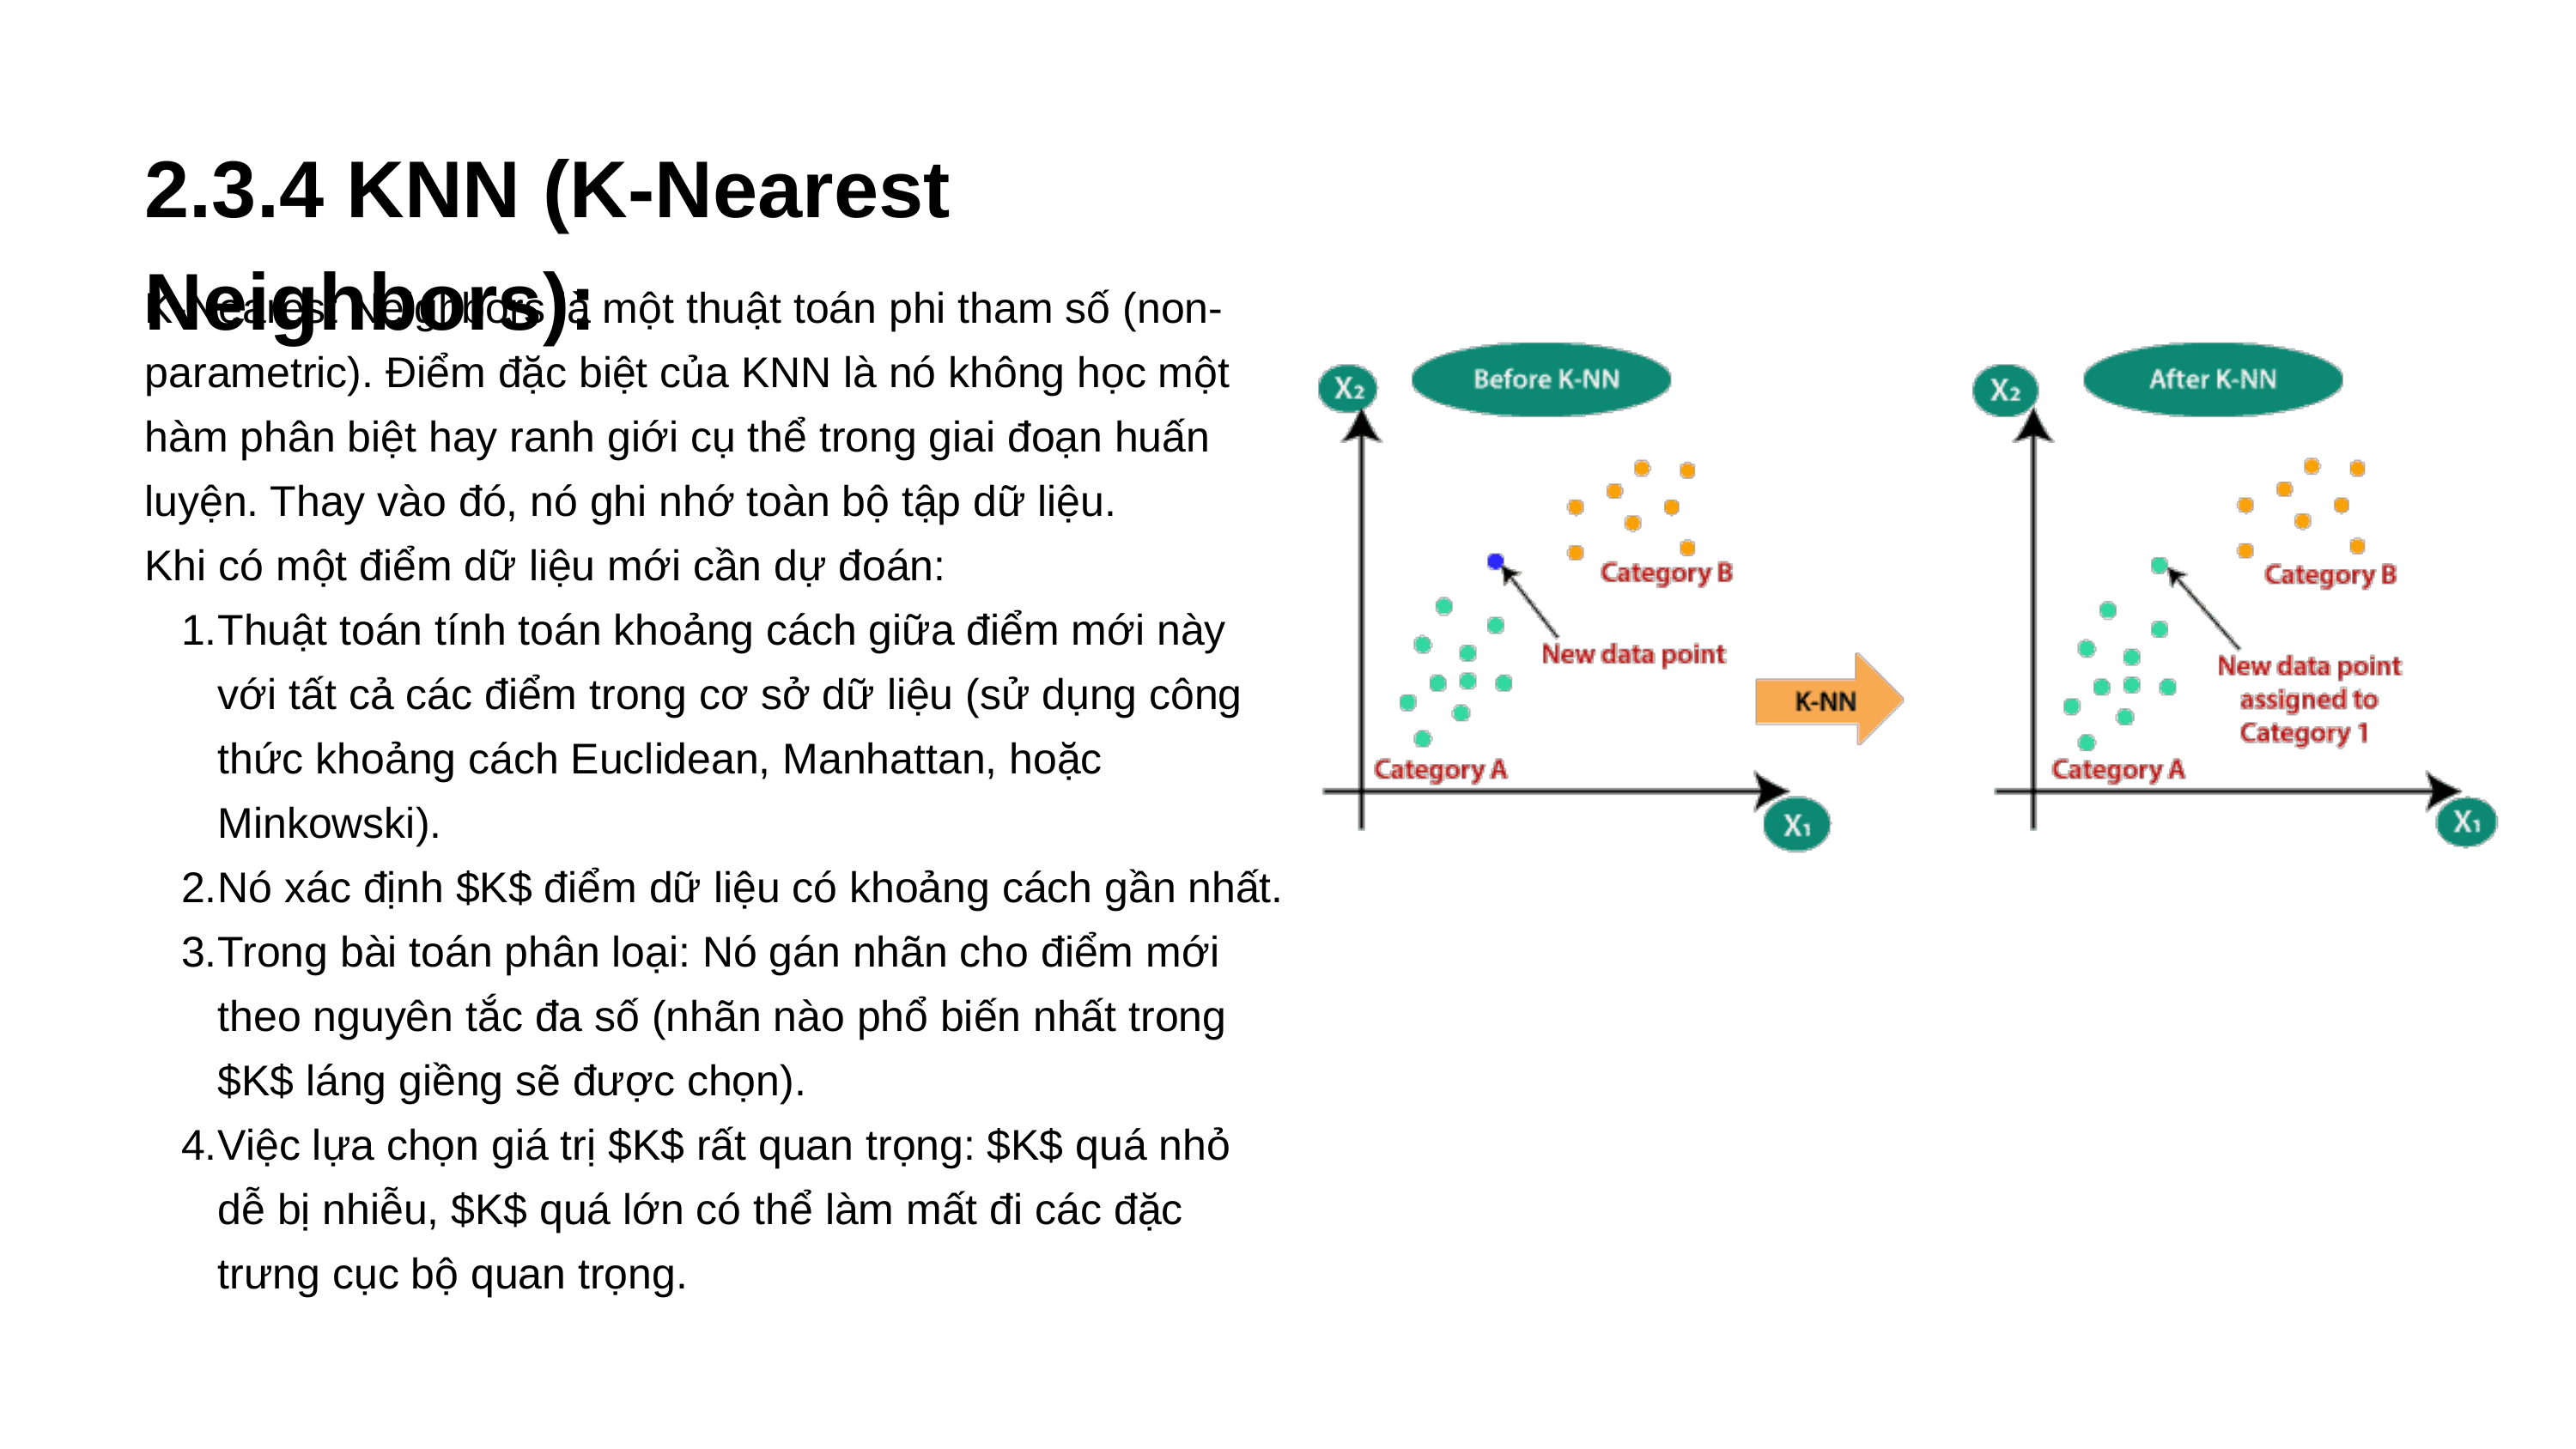

2.3.4 KNN (K-Nearest Neighbors):
K-Nearest Neighbors là một thuật toán phi tham số (non-parametric). Điểm đặc biệt của KNN là nó không học một hàm phân biệt hay ranh giới cụ thể trong giai đoạn huấn luyện. Thay vào đó, nó ghi nhớ toàn bộ tập dữ liệu.
Khi có một điểm dữ liệu mới cần dự đoán:
Thuật toán tính toán khoảng cách giữa điểm mới này với tất cả các điểm trong cơ sở dữ liệu (sử dụng công thức khoảng cách Euclidean, Manhattan, hoặc Minkowski).
Nó xác định $K$ điểm dữ liệu có khoảng cách gần nhất.
Trong bài toán phân loại: Nó gán nhãn cho điểm mới theo nguyên tắc đa số (nhãn nào phổ biến nhất trong $K$ láng giềng sẽ được chọn).
Việc lựa chọn giá trị $K$ rất quan trọng: $K$ quá nhỏ dễ bị nhiễu, $K$ quá lớn có thể làm mất đi các đặc trưng cục bộ quan trọng.